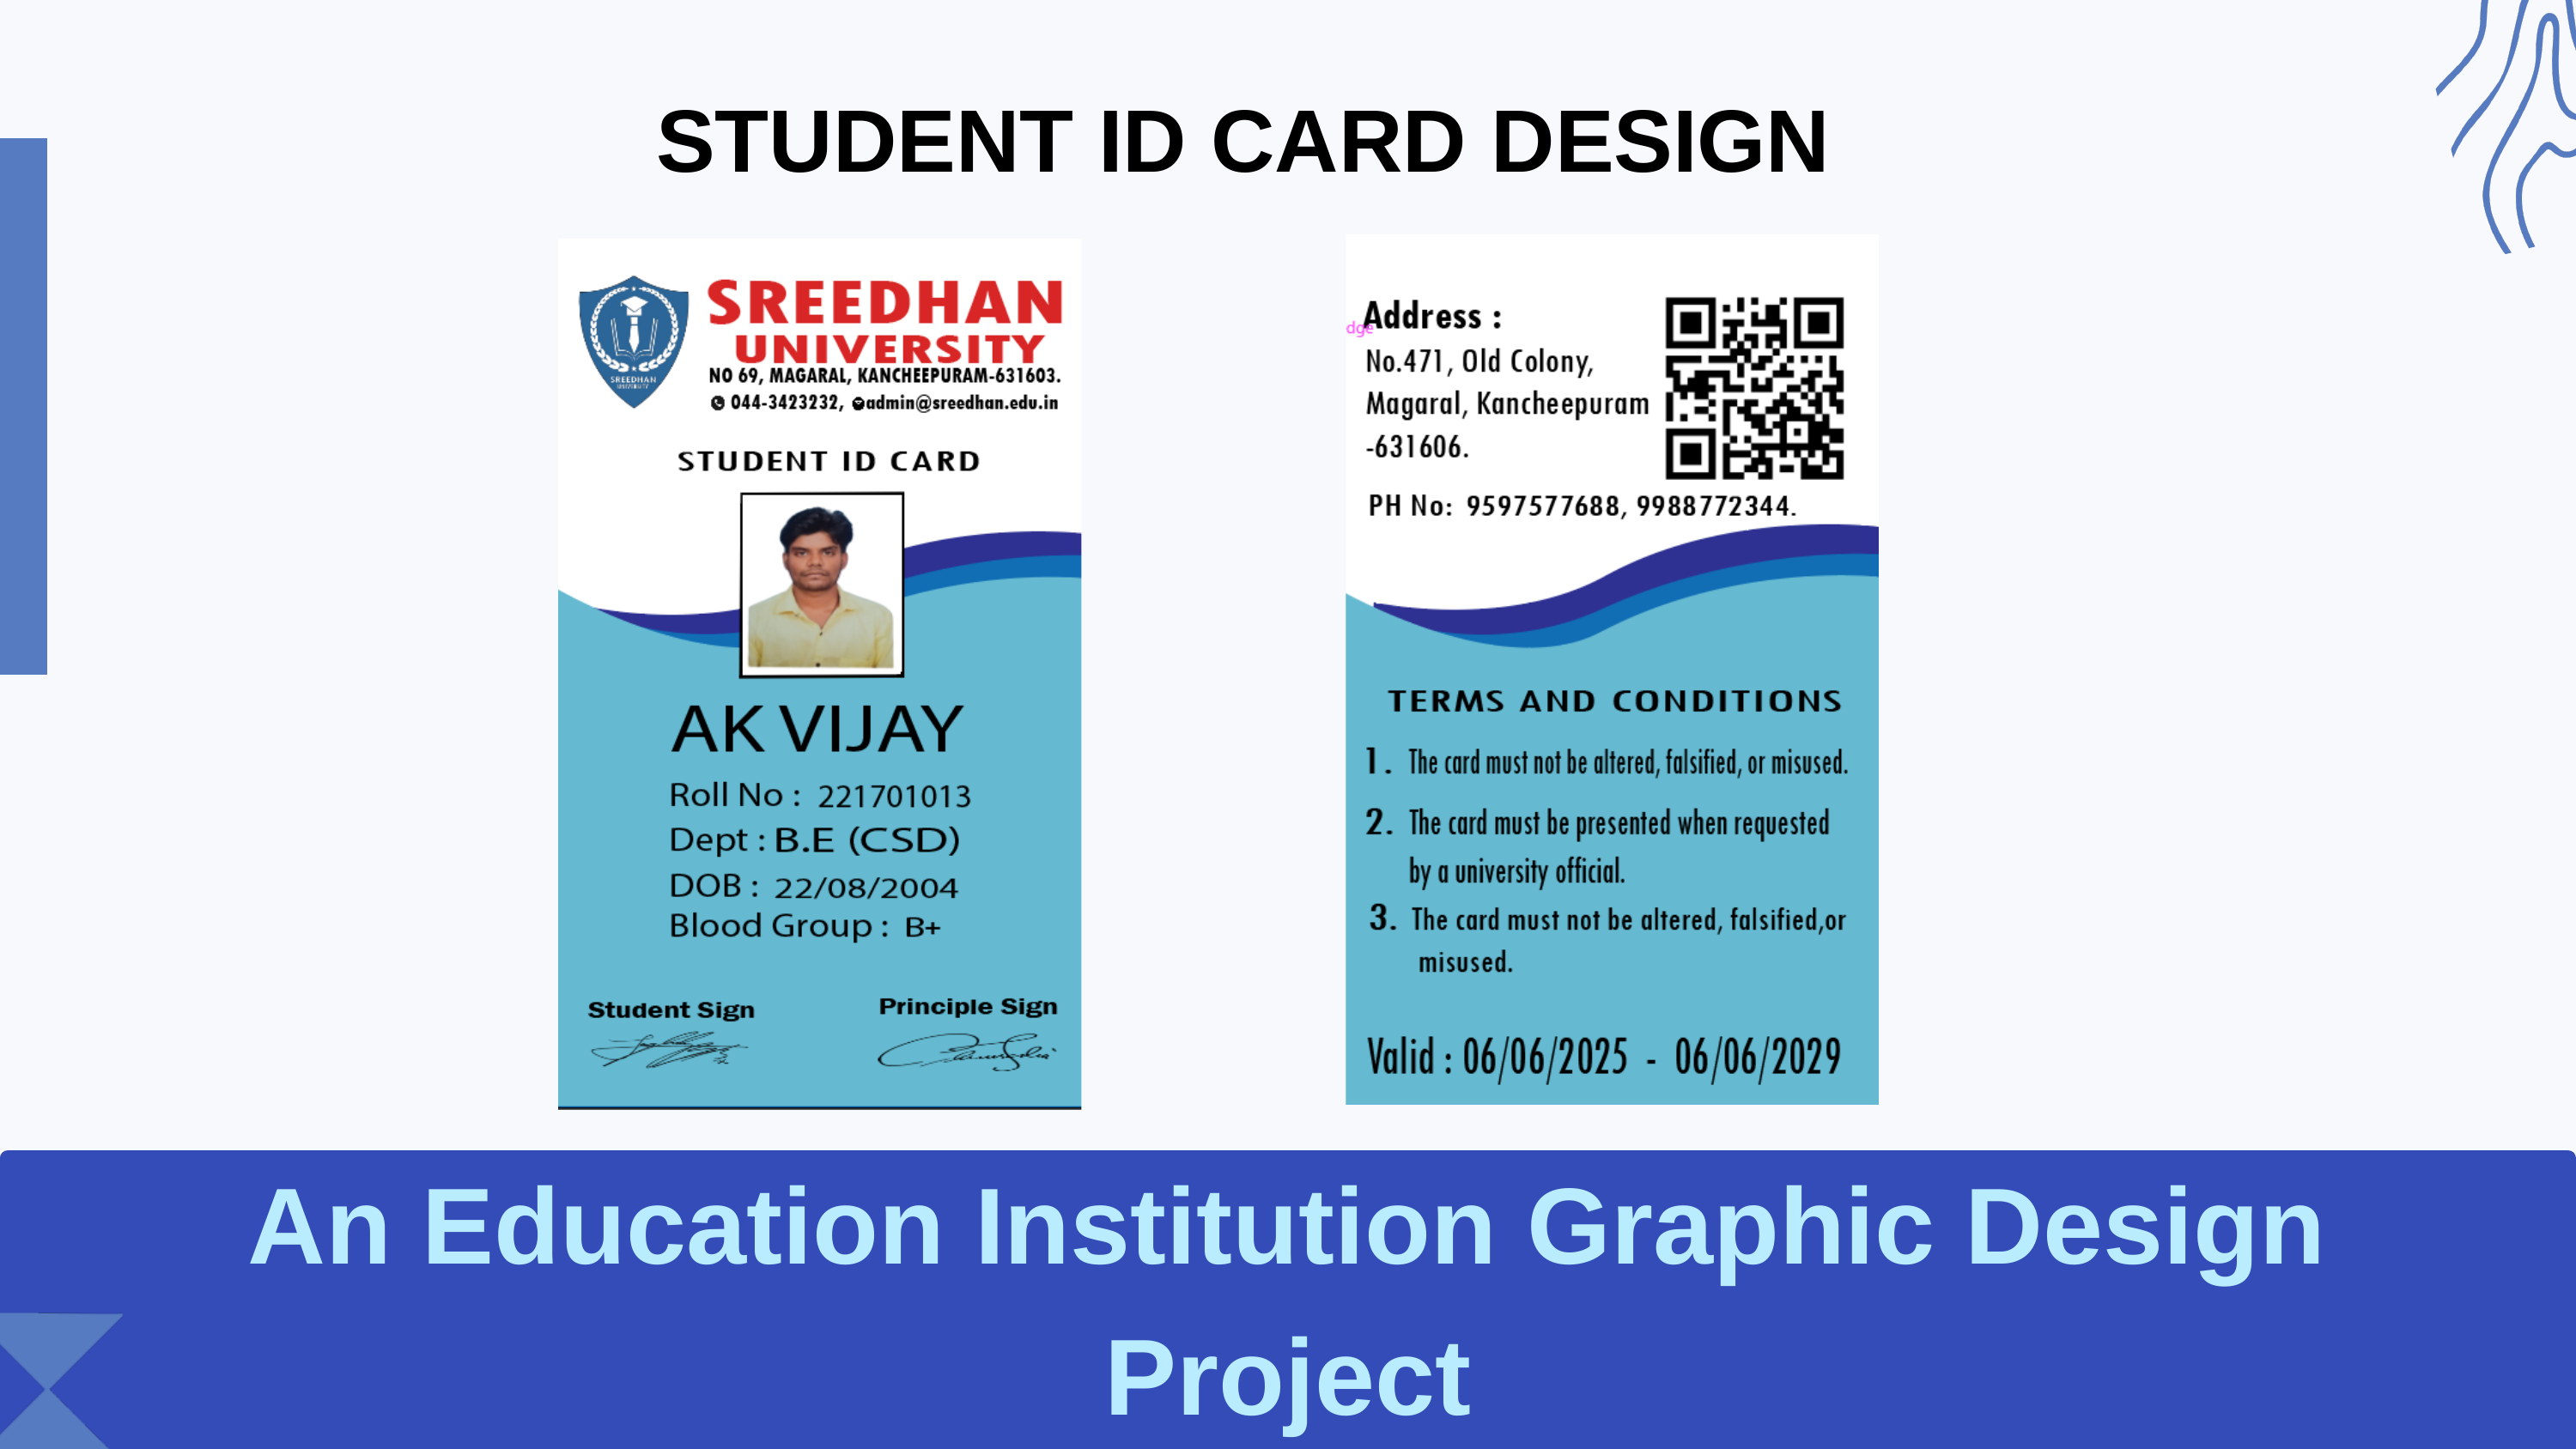

STUDENT ID CARD DESIGN

An Education Institution Graphic Design Project